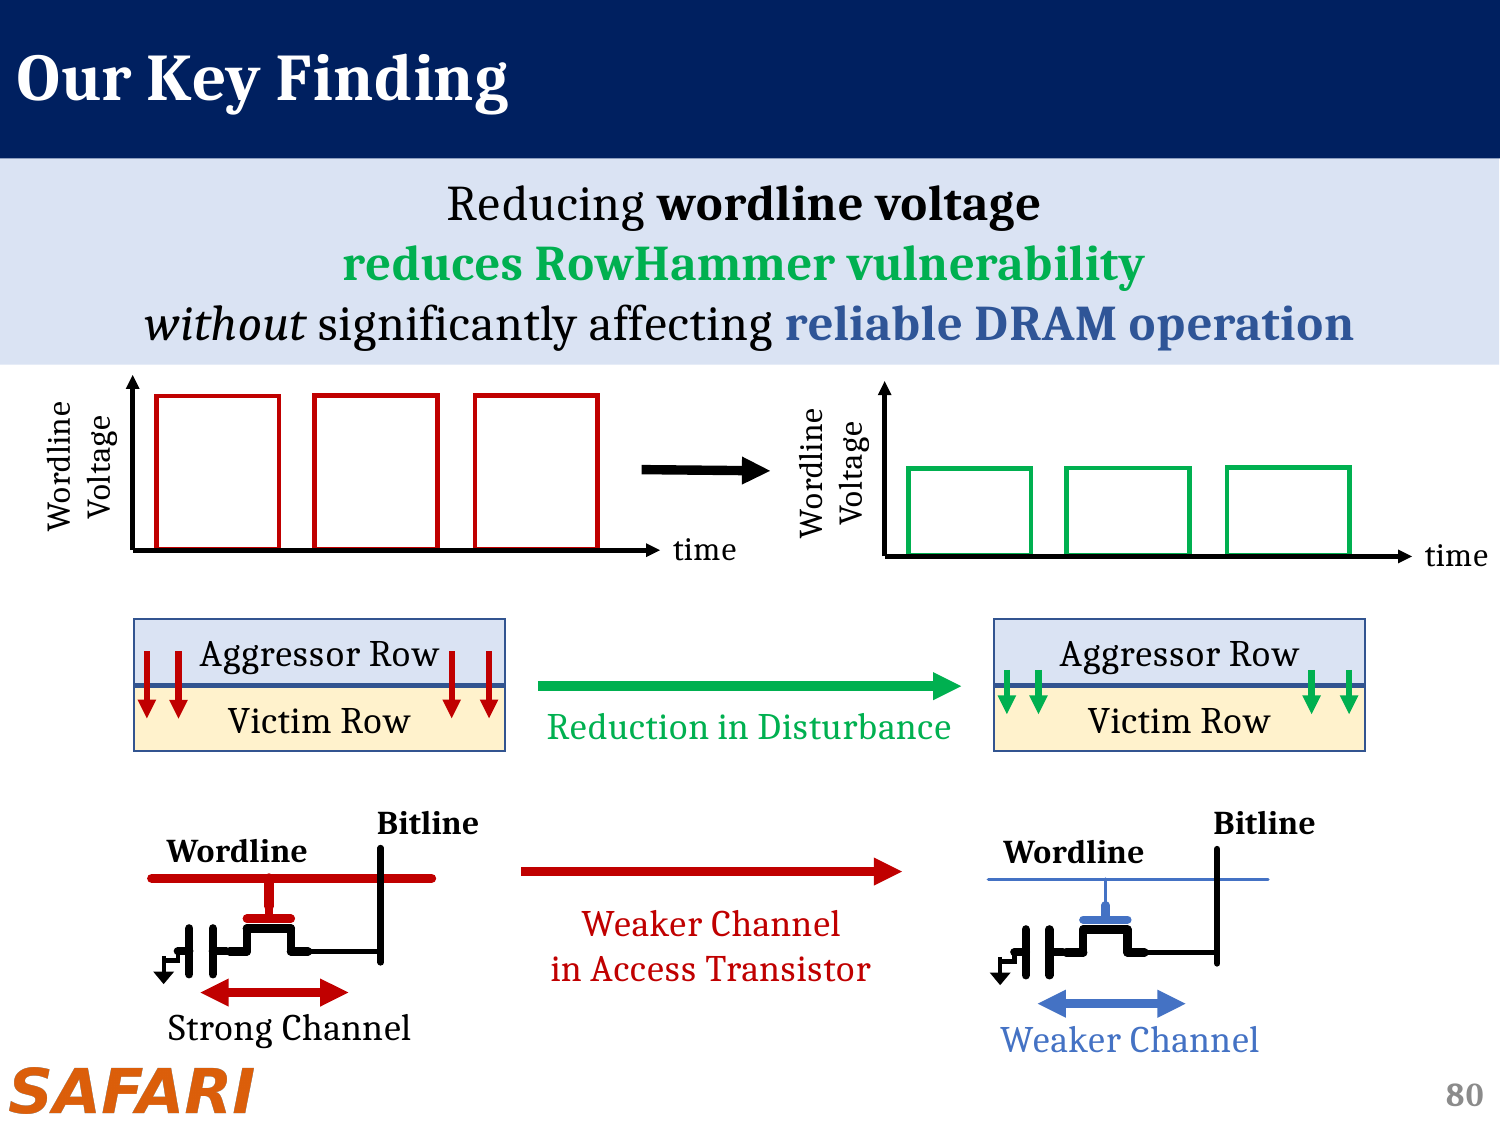

# Our Key Finding
Reducing wordline voltage
reduces RowHammer vulnerability
without significantly affecting reliable DRAM operation

Wordline
Voltage
time
Wordline
Voltage

time
Aggressor Row
Aggressor Row
Victim Row
Victim Row
Reduction in Disturbance
Bitline
Wordline
Bitline
Wordline
Weaker Channel
in Access Transistor
Strong Channel
Weaker Channel
80